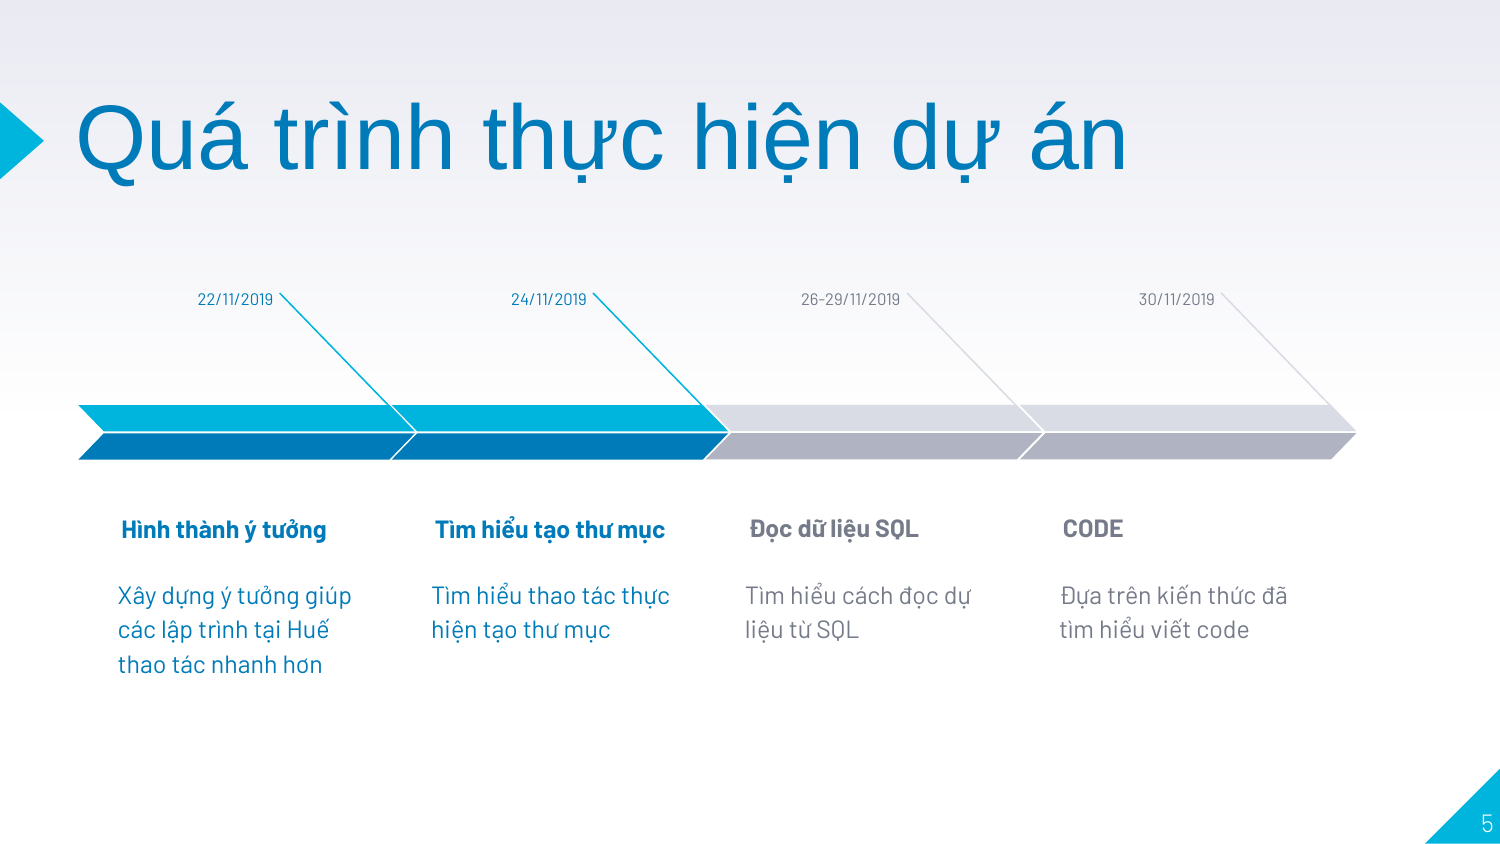

# Quá trình thực hiện dự án
30/11/2019
26-29/11/2019
22/11/2019
24/11/2019

CODE
Đọc dữ liệu SQL
Hình thành ý tưởng
Tìm hiểu tạo thư mục
Đựa trên kiến thức đã tìm hiểu viết code
Tìm hiểu cách đọc dự liệu từ SQL
Xây dựng ý tưởng giúp các lập trình tại Huế thao tác nhanh hơn
Tìm hiểu thao tác thực hiện tạo thư mục
5